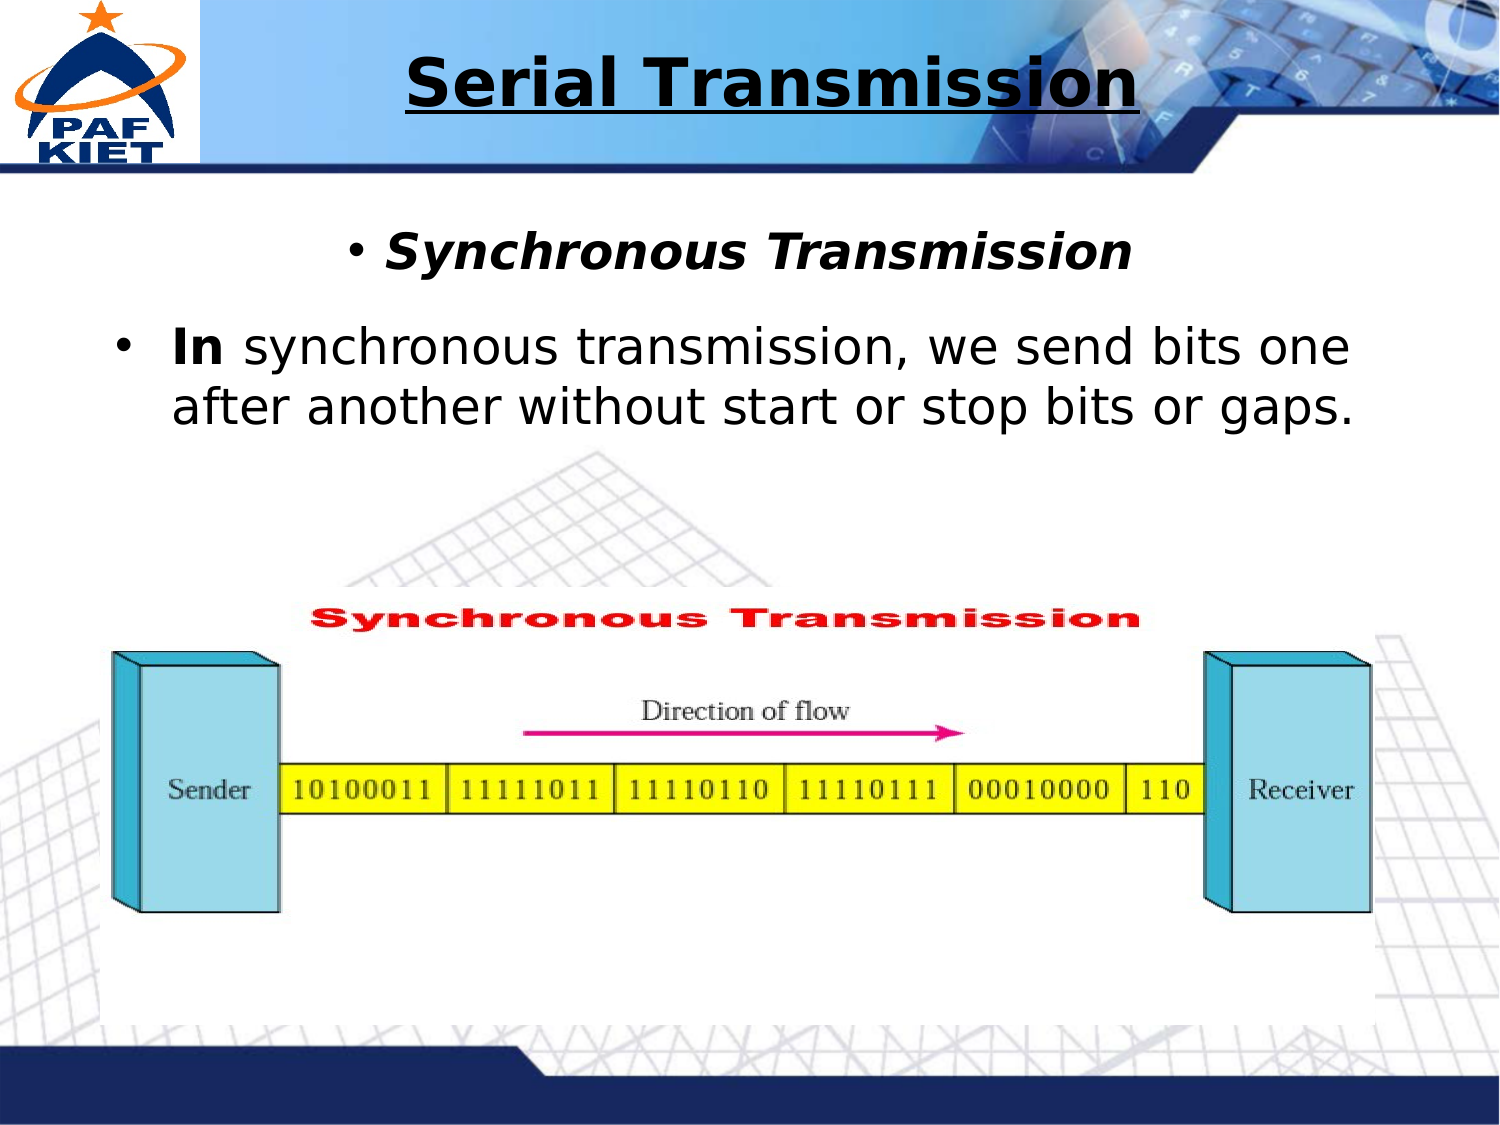

# Serial Transmission
Synchronous Transmission

In synchronous transmission, we send bits one after another without start or stop bits or gaps.